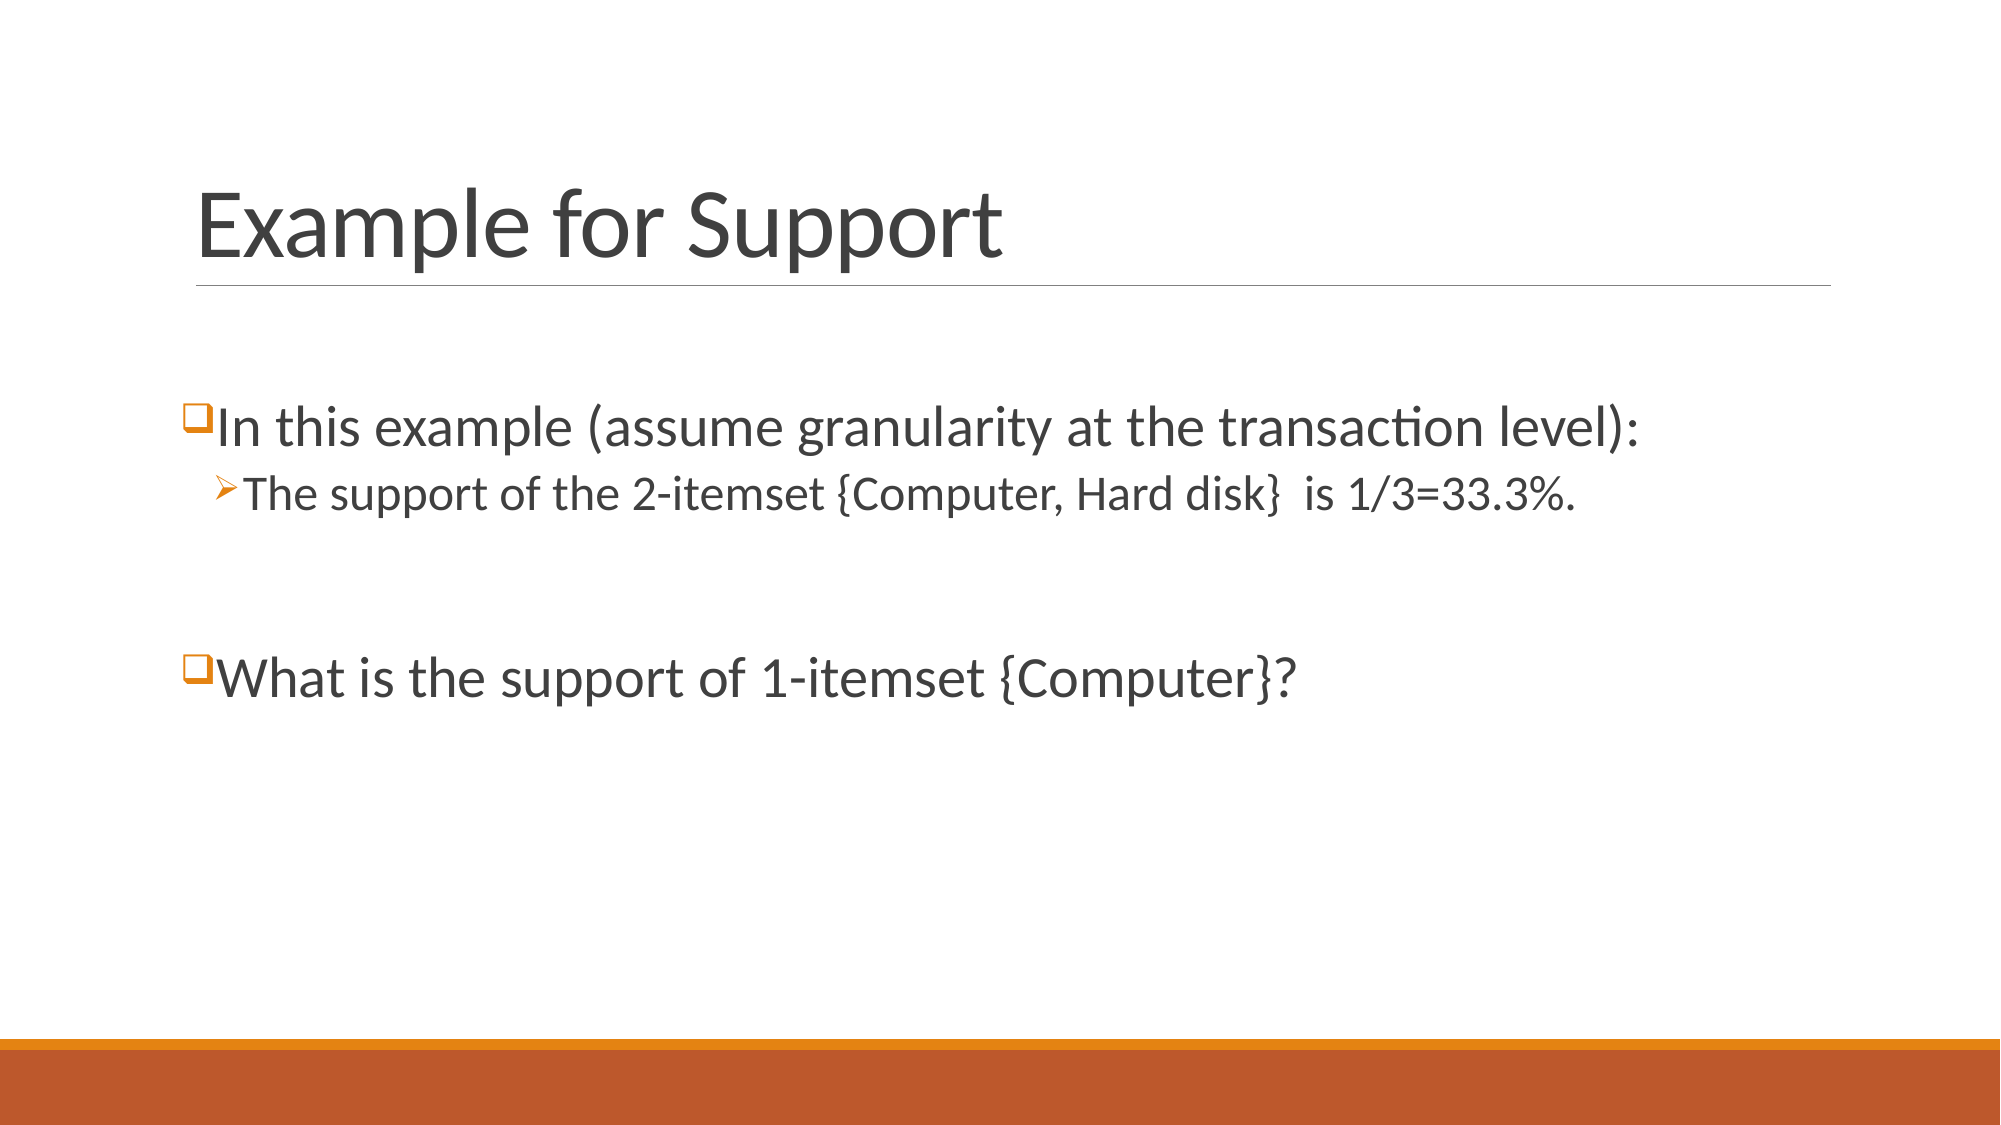

# Example for Support
In this example (assume granularity at the transaction level):
The support of the 2-itemset {Computer, Hard disk}  is 1/3=33.3%.

What is the support of 1-itemset {Computer}?